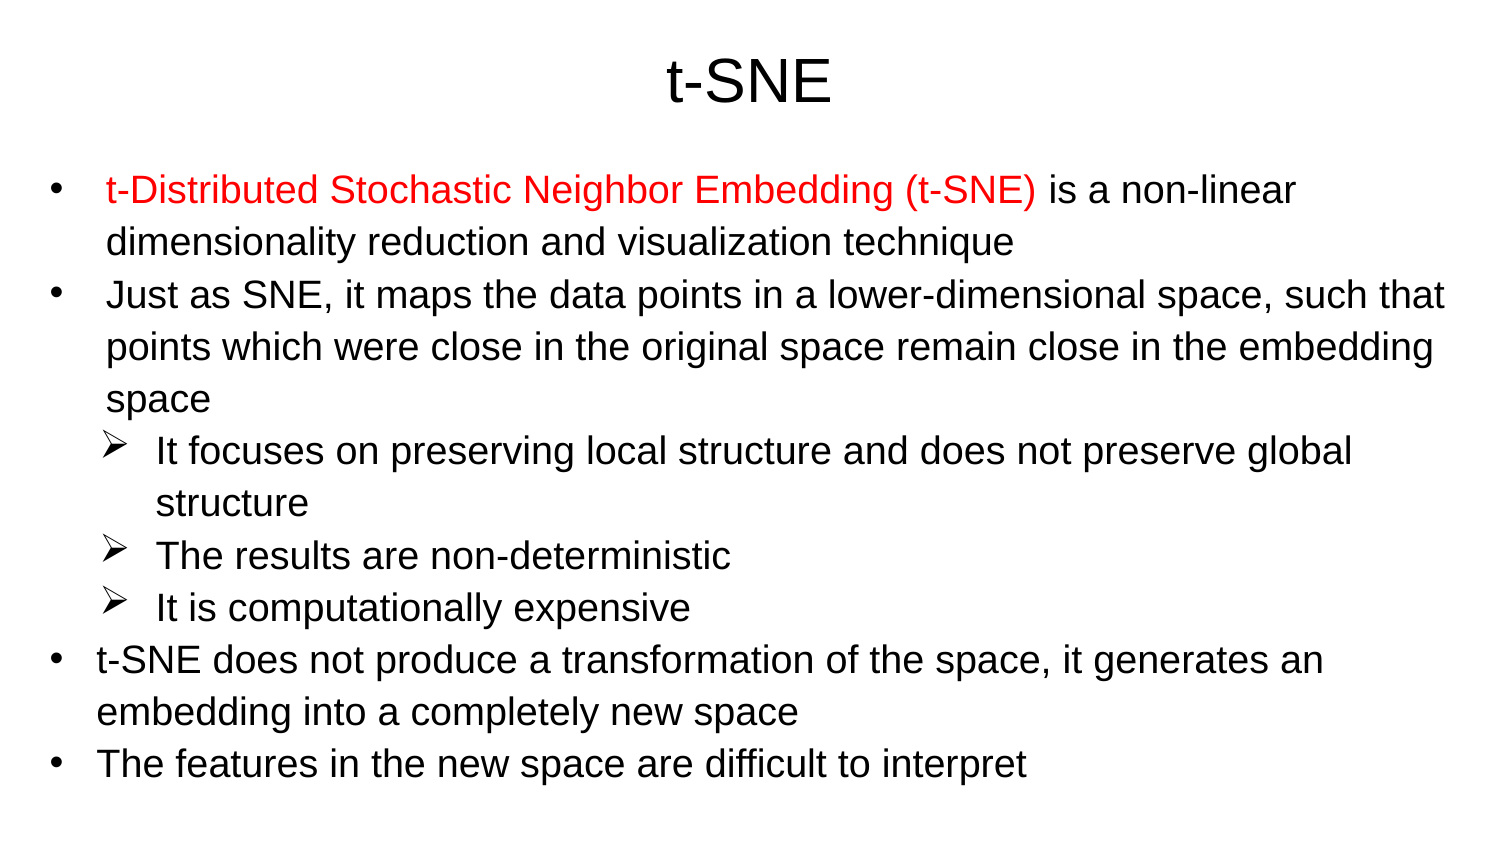

t-SNE
t-Distributed Stochastic Neighbor Embedding (t-SNE) is a non-linear dimensionality reduction and visualization technique
Just as SNE, it maps the data points in a lower-dimensional space, such that points which were close in the original space remain close in the embedding space
It focuses on preserving local structure and does not preserve global structure
The results are non-deterministic
It is computationally expensive
t-SNE does not produce a transformation of the space, it generates an embedding into a completely new space
The features in the new space are difficult to interpret